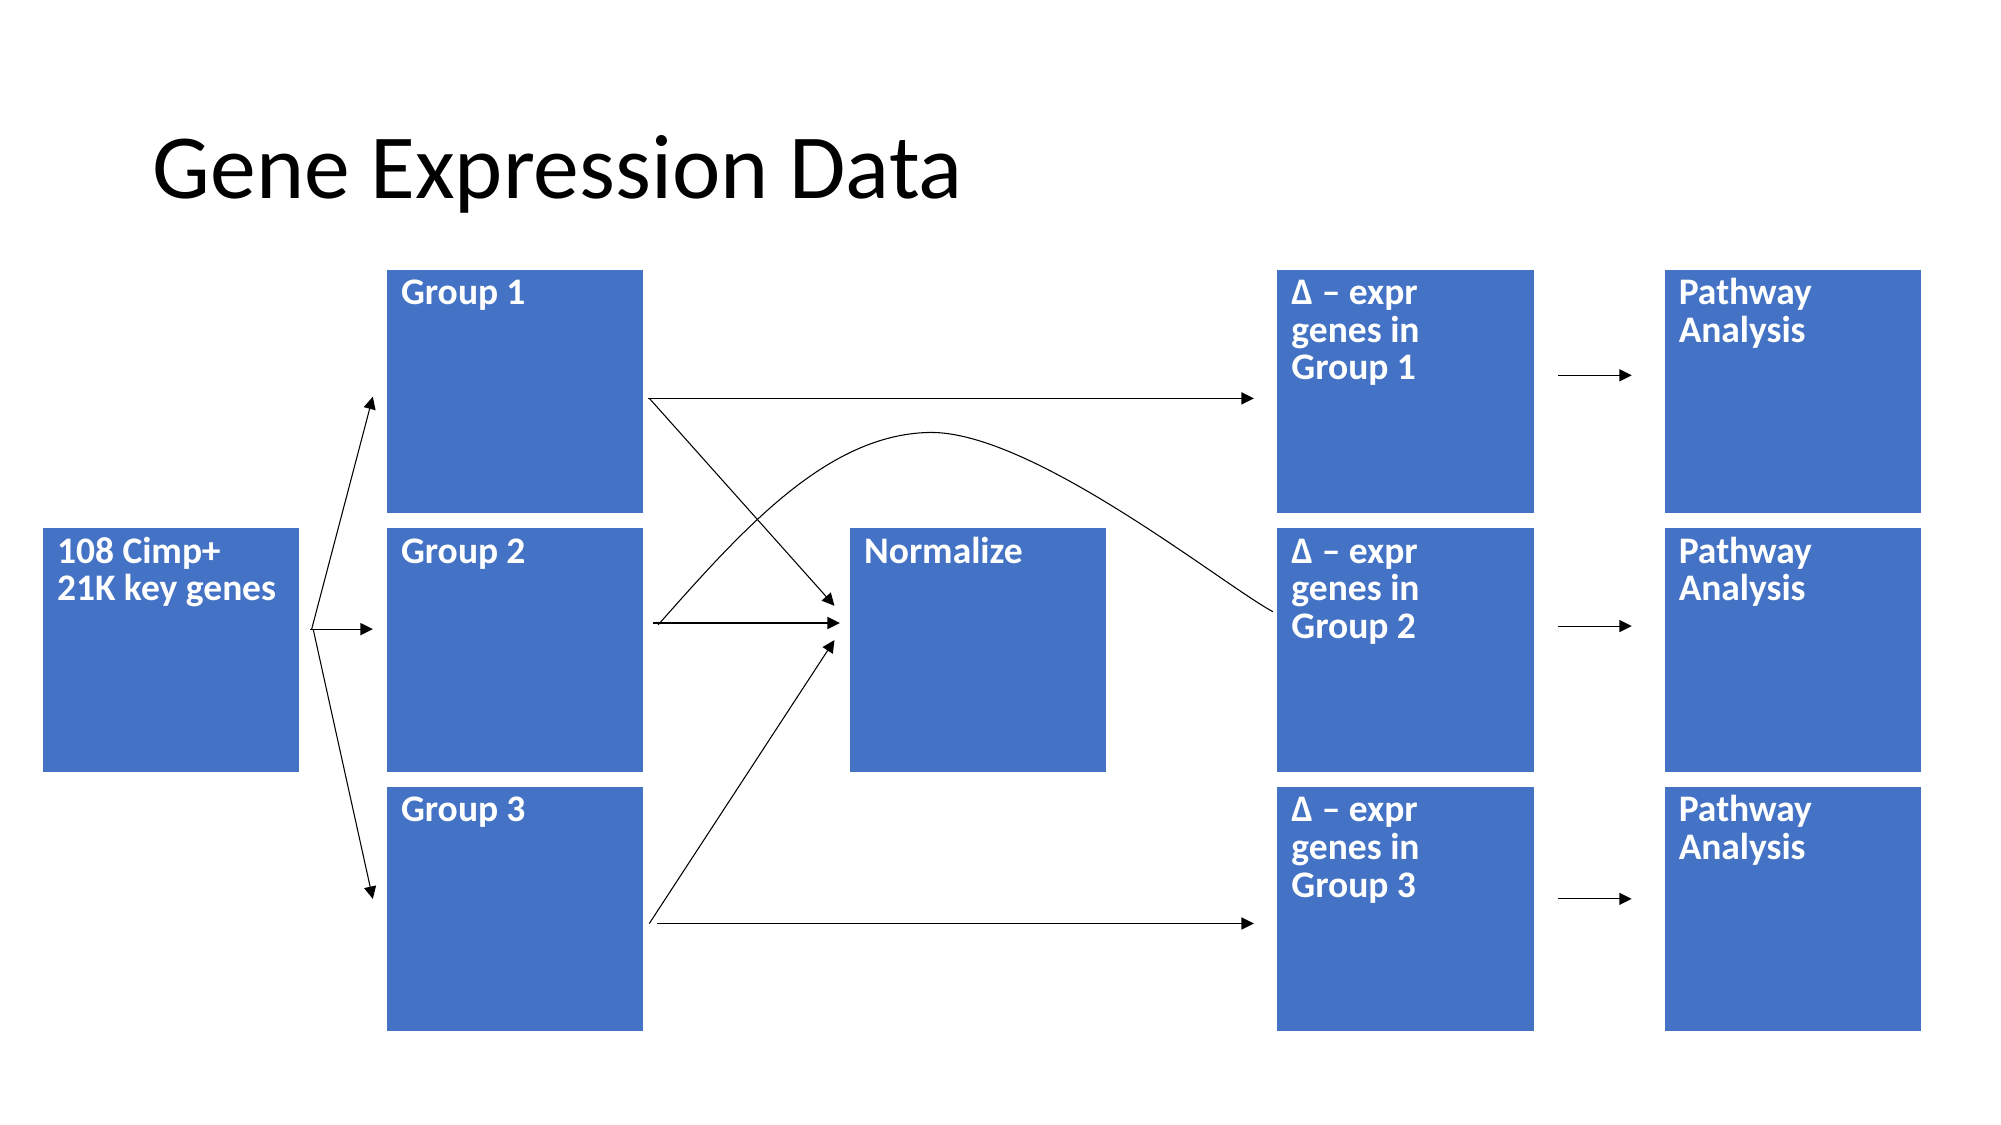

# Gene Expression Data
| Group 1 |
| --- |
| Δ – expr genes in Group 1 |
| --- |
| Pathway Analysis |
| --- |

| 108 Cimp+ 21K key genes |
| --- |
| Group 2 |
| --- |
| Normalize |
| --- |
| Δ – expr genes in Group 2 |
| --- |
| Pathway Analysis |
| --- |
| Group 3 |
| --- |
| Δ – expr genes in Group 3 |
| --- |
| Pathway Analysis |
| --- |